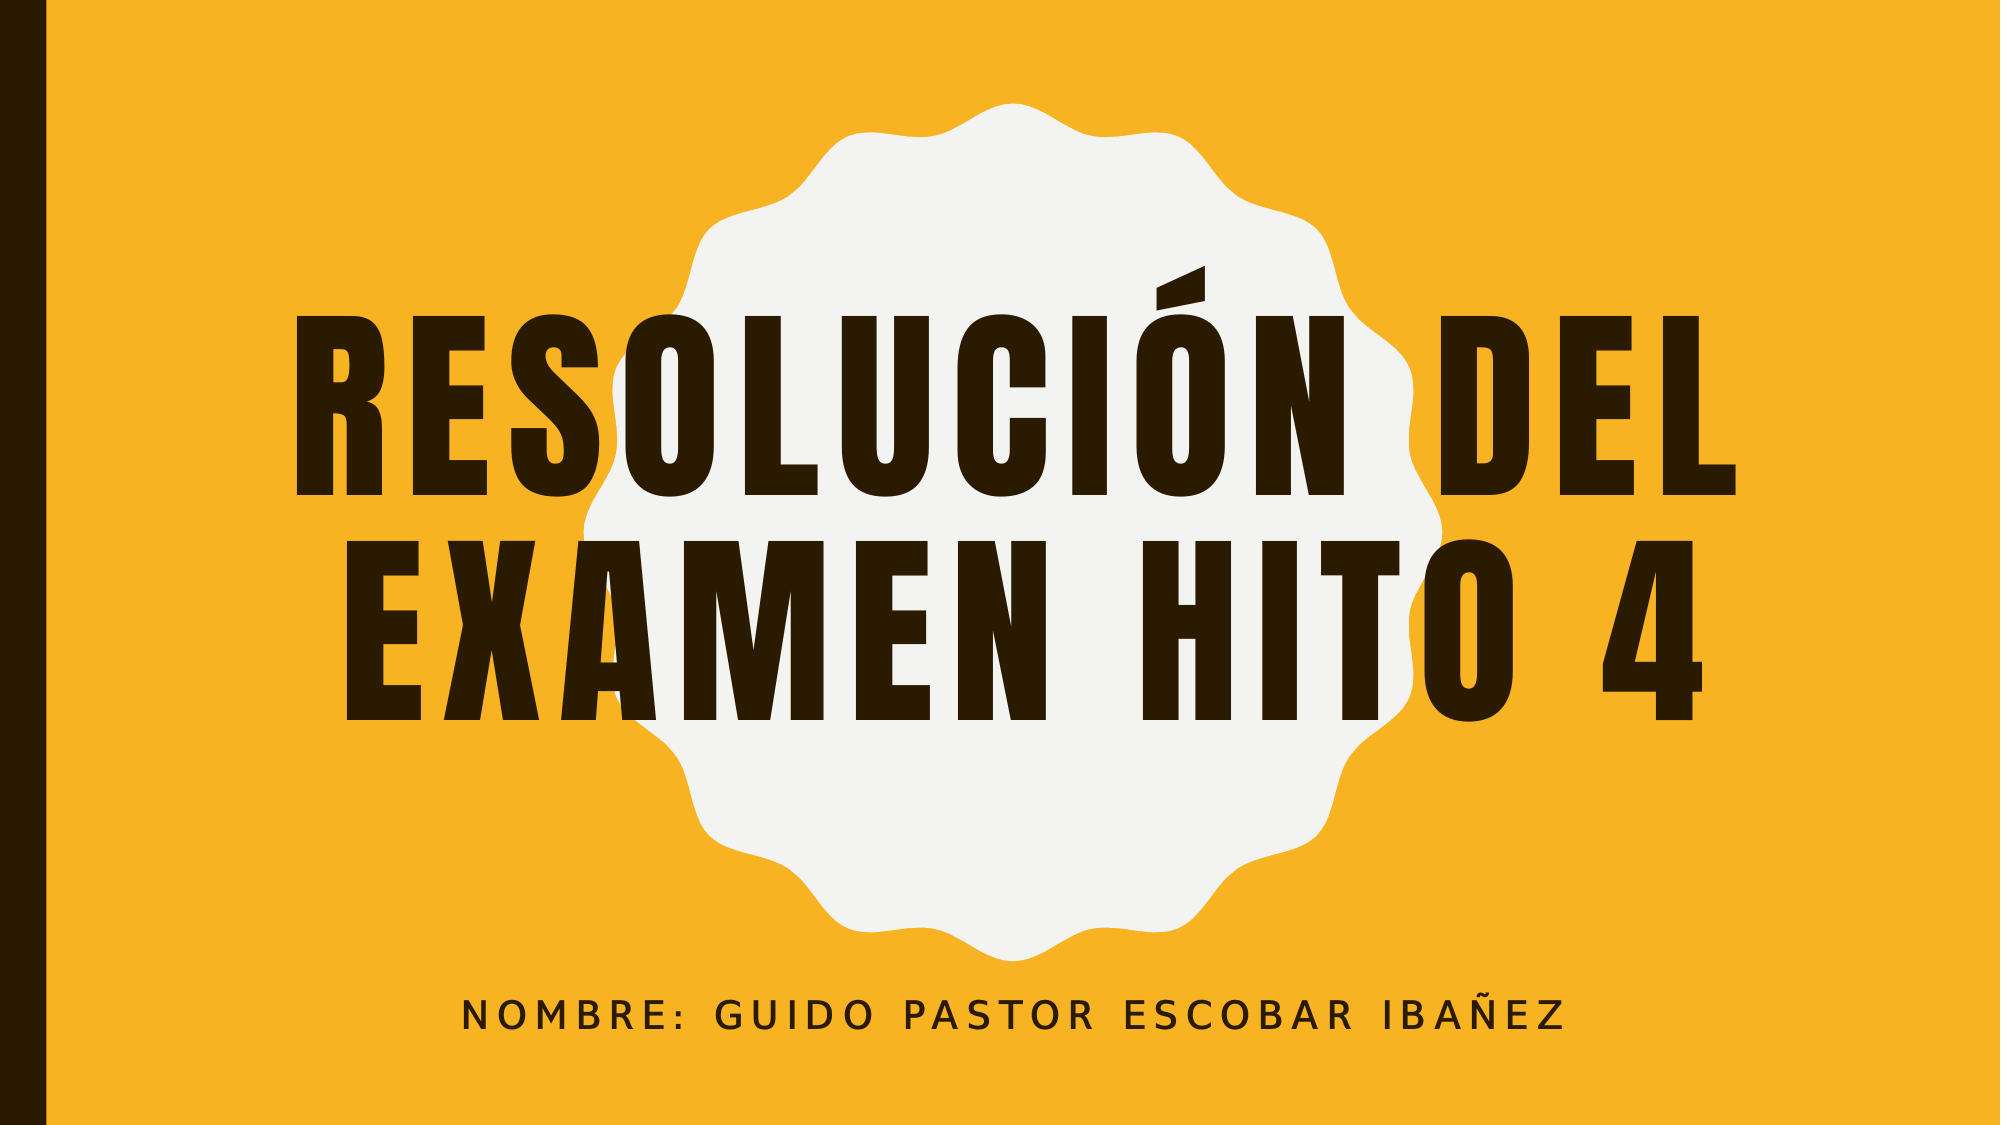

# Resolución del examen hito 4
Nombre: guido pastor escobar ibañez